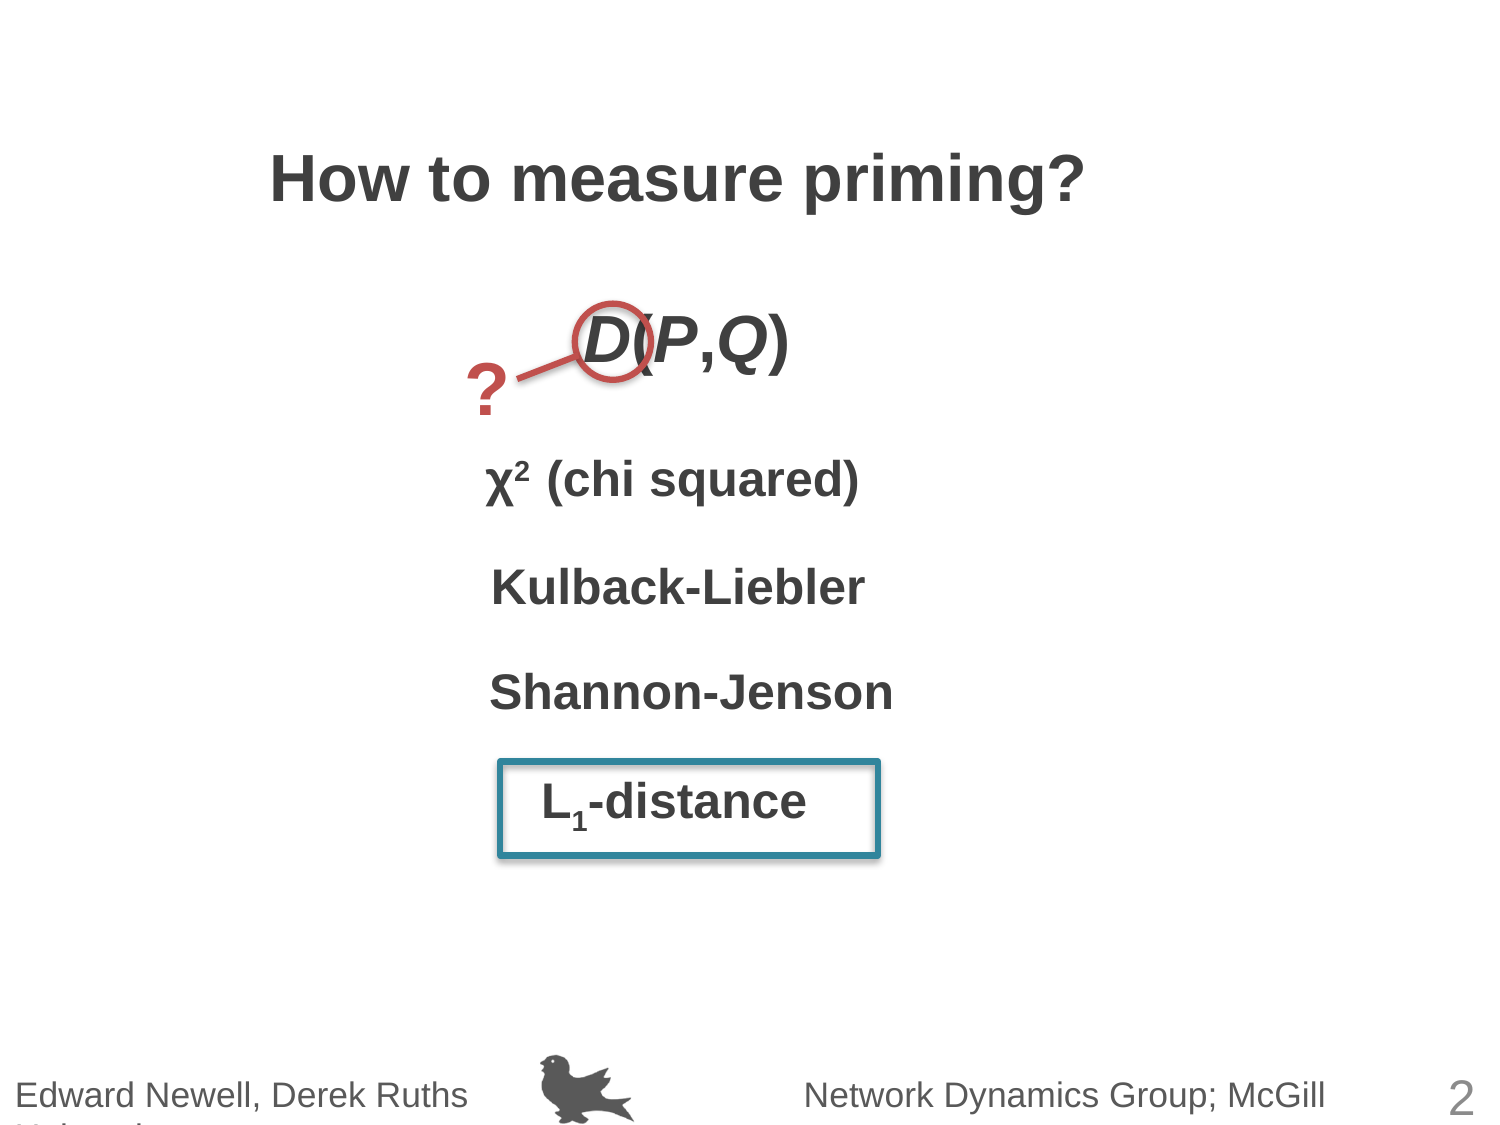

How to measure priming?
D(P,Q)

?
χ2  (chi squared)
Kulback-Liebler
Shannon-Jenson

L1-distance
27